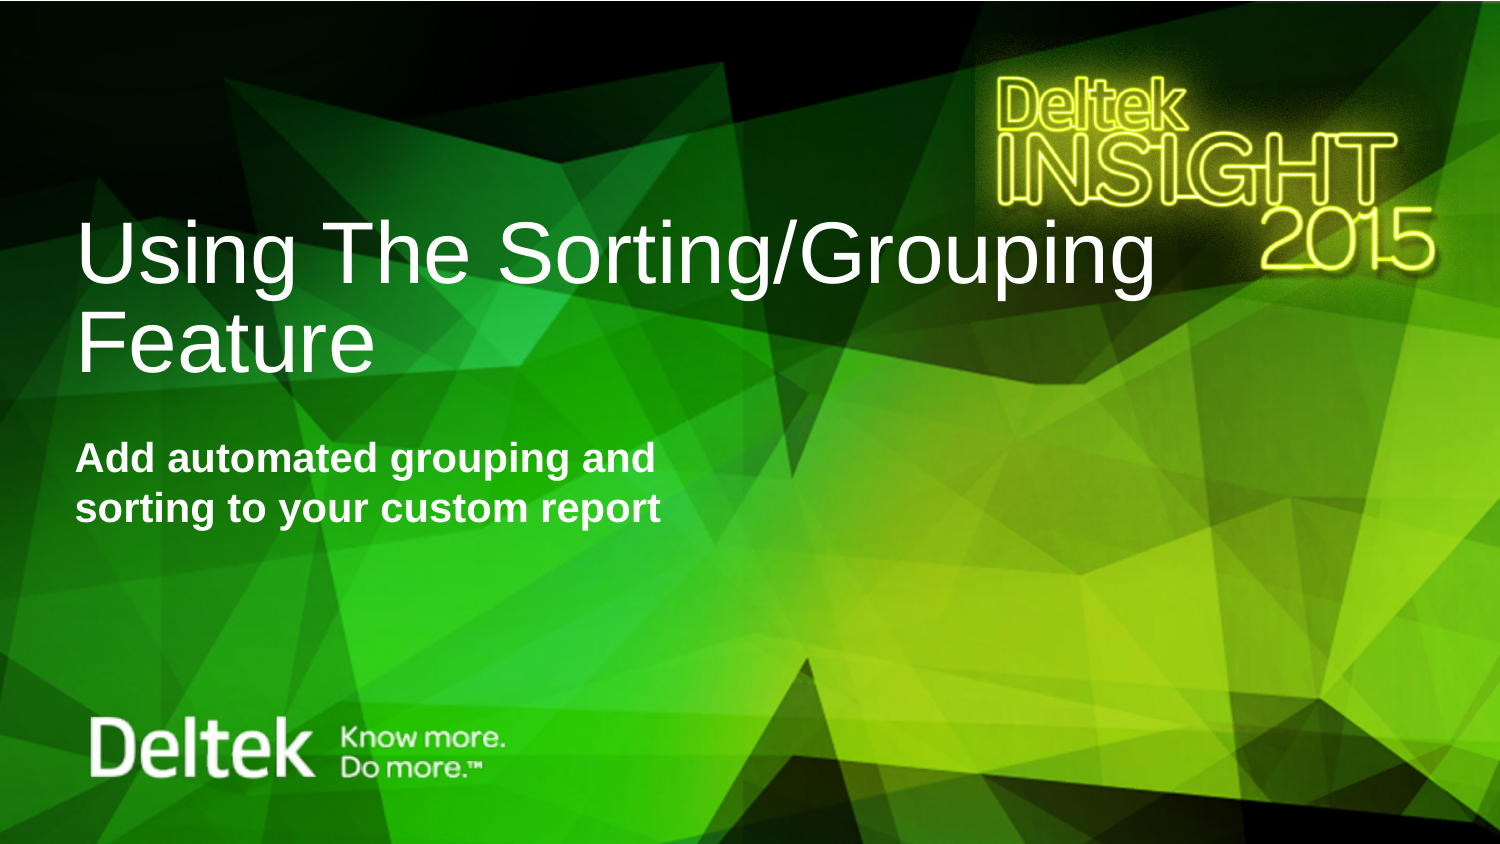

# Using The Sorting/Grouping Feature
Add automated grouping and sorting to your custom report